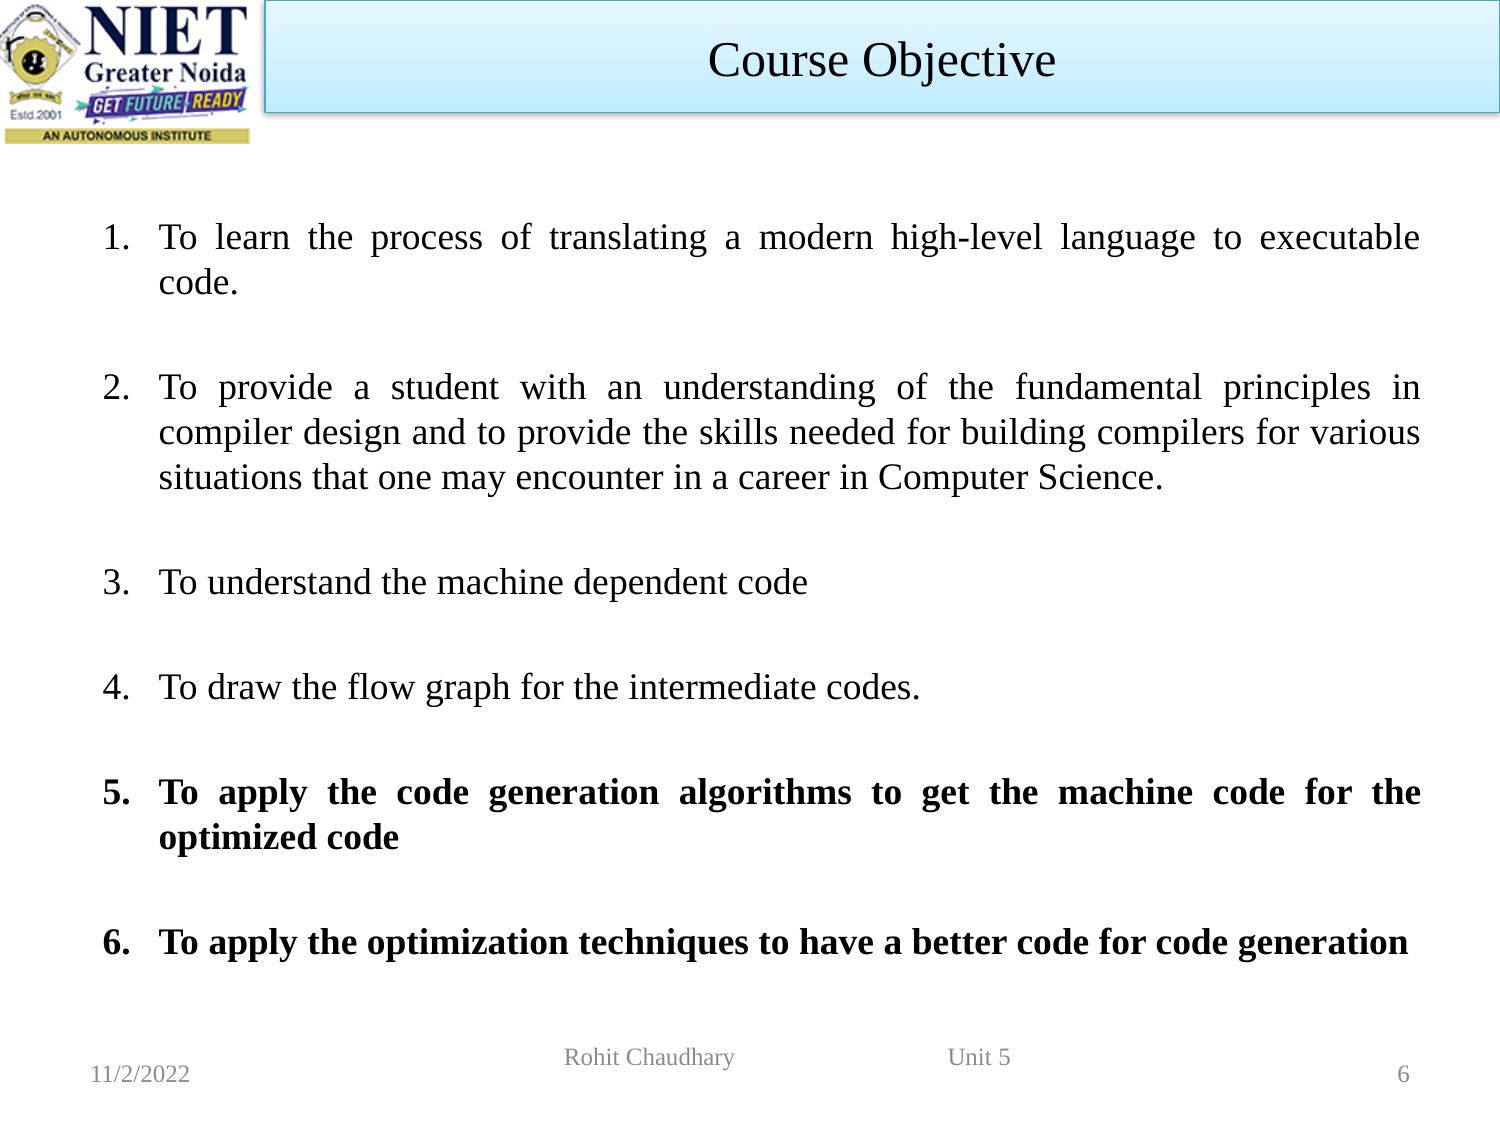

Course Objective

To learn the process of translating a modern high-level language to executable code.

To provide a student with an understanding of the fundamental principles in compiler design and to provide the skills needed for building compilers for various situations that one may encounter in a career in Computer Science.

To understand the machine dependent code

To draw the flow graph for the intermediate codes.

To apply the code generation algorithms to get the machine code for the optimized code

To apply the optimization techniques to have a better code for code generation
Rohit Chaudhary                                  Unit 5
11/2/2022
6